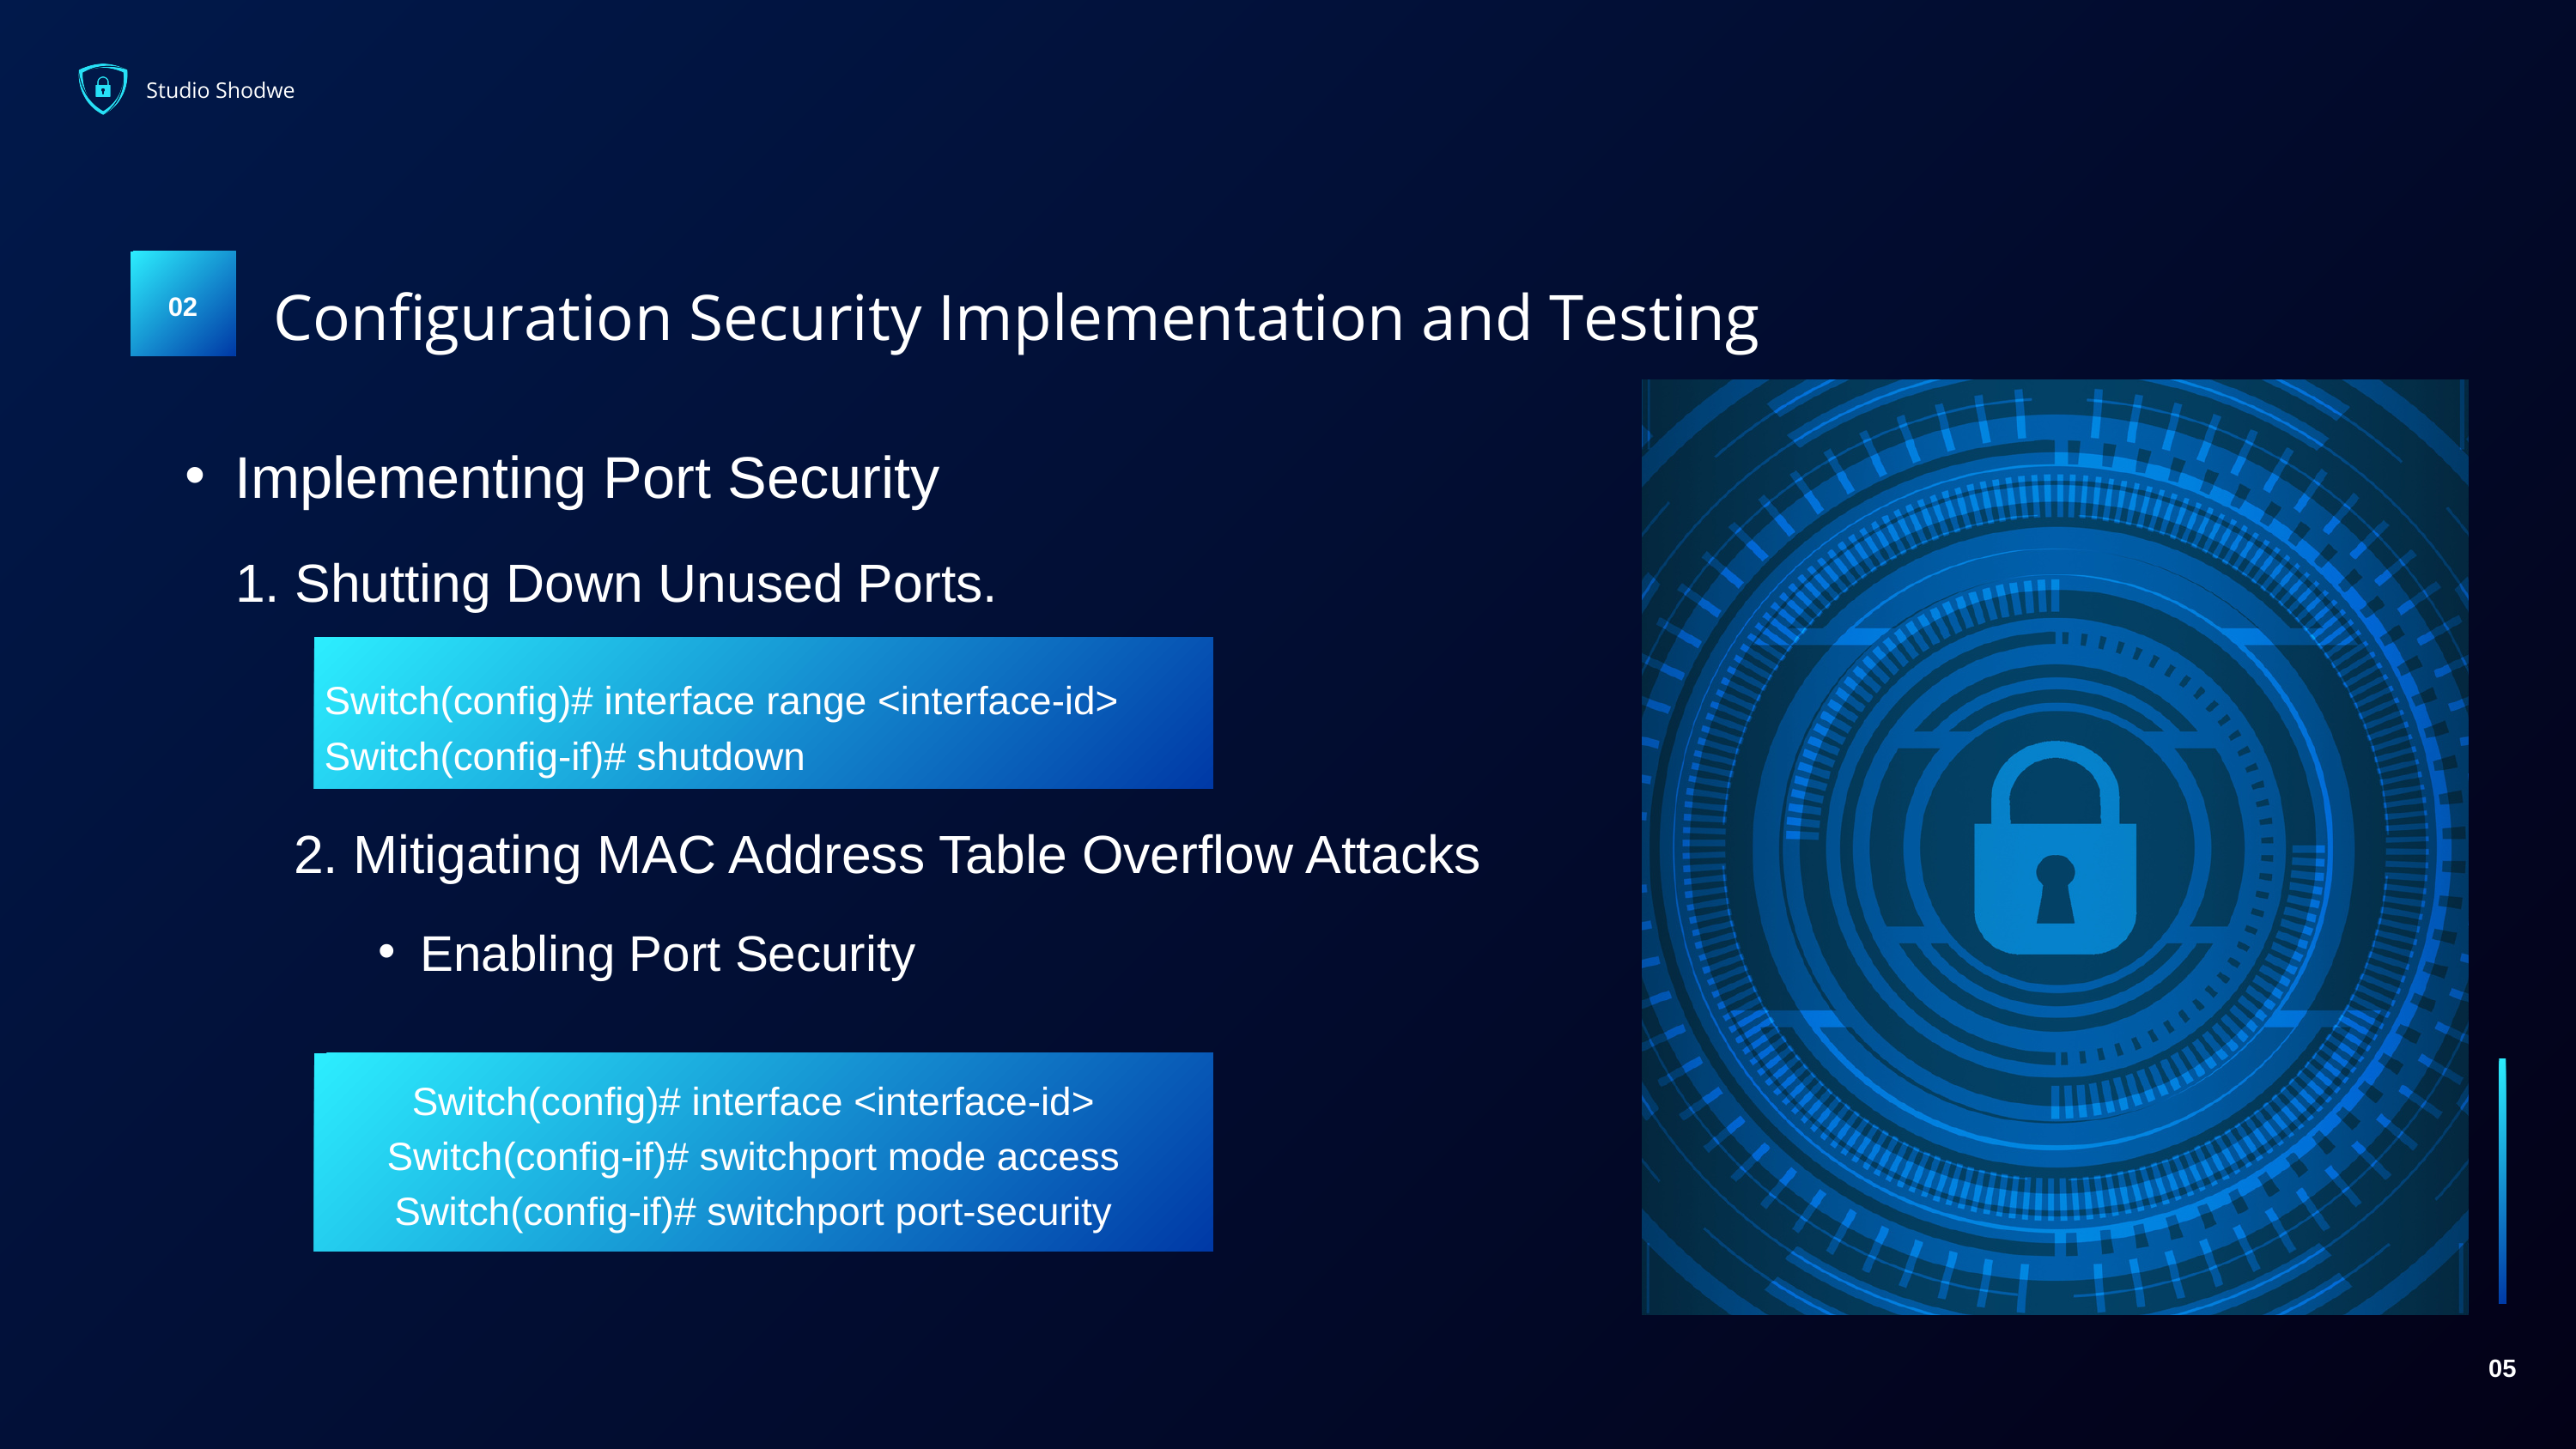

Studio Shodwe

 Configuration Security Implementation and Testing

02

Implementing Port Security

1. Shutting Down Unused Ports.
Switch(config)# interface range <interface-id>
Switch(config-if)# shutdown

2. Mitigating MAC Address Table Overflow Attacks
Enabling Port Security

Switch(config)# interface <interface-id>
Switch(config-if)# switchport mode access
Switch(config-if)# switchport port-security
05